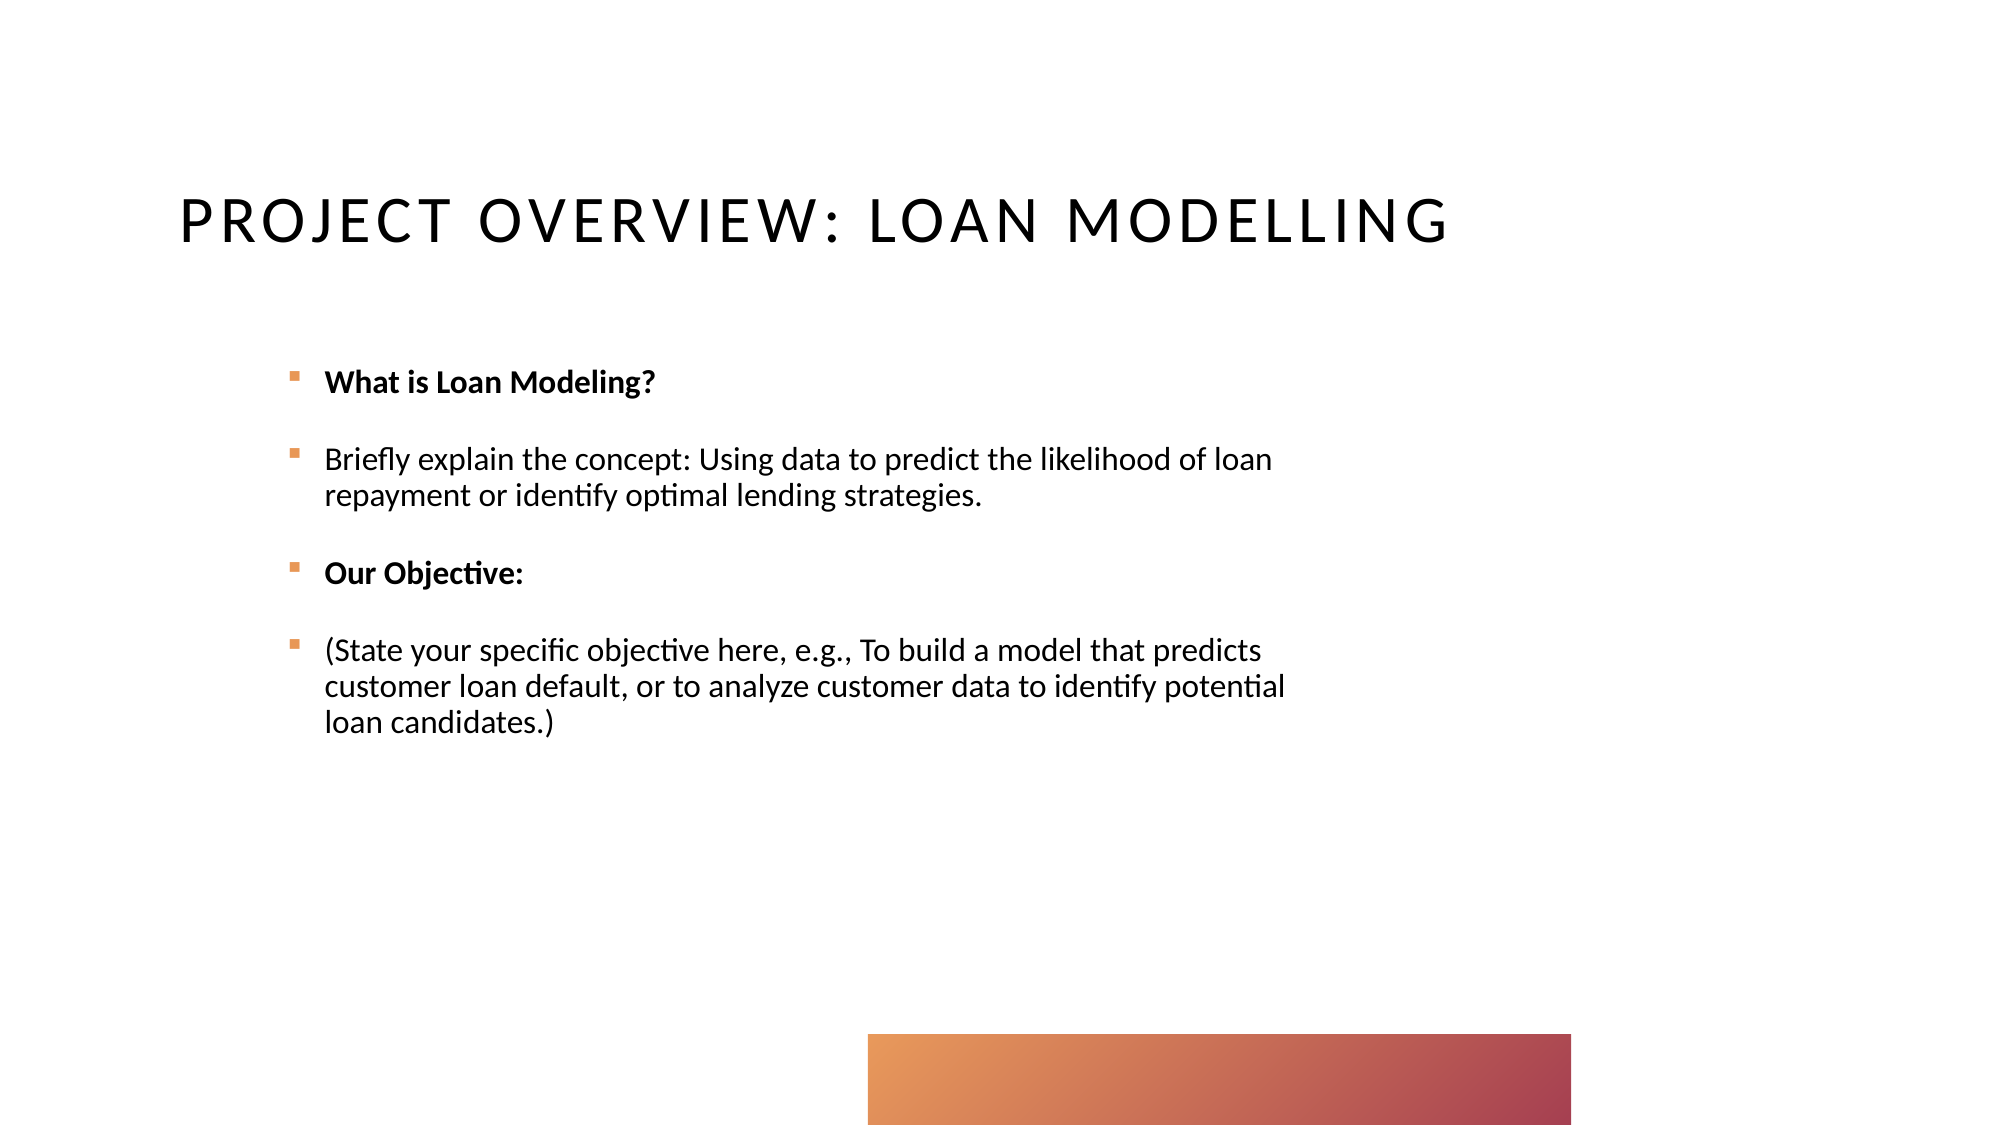

# Project Overview: Loan Modelling
What is Loan Modeling?
Briefly explain the concept: Using data to predict the likelihood of loan repayment or identify optimal lending strategies.
Our Objective:
(State your specific objective here, e.g., To build a model that predicts customer loan default, or to analyze customer data to identify potential loan candidates.)